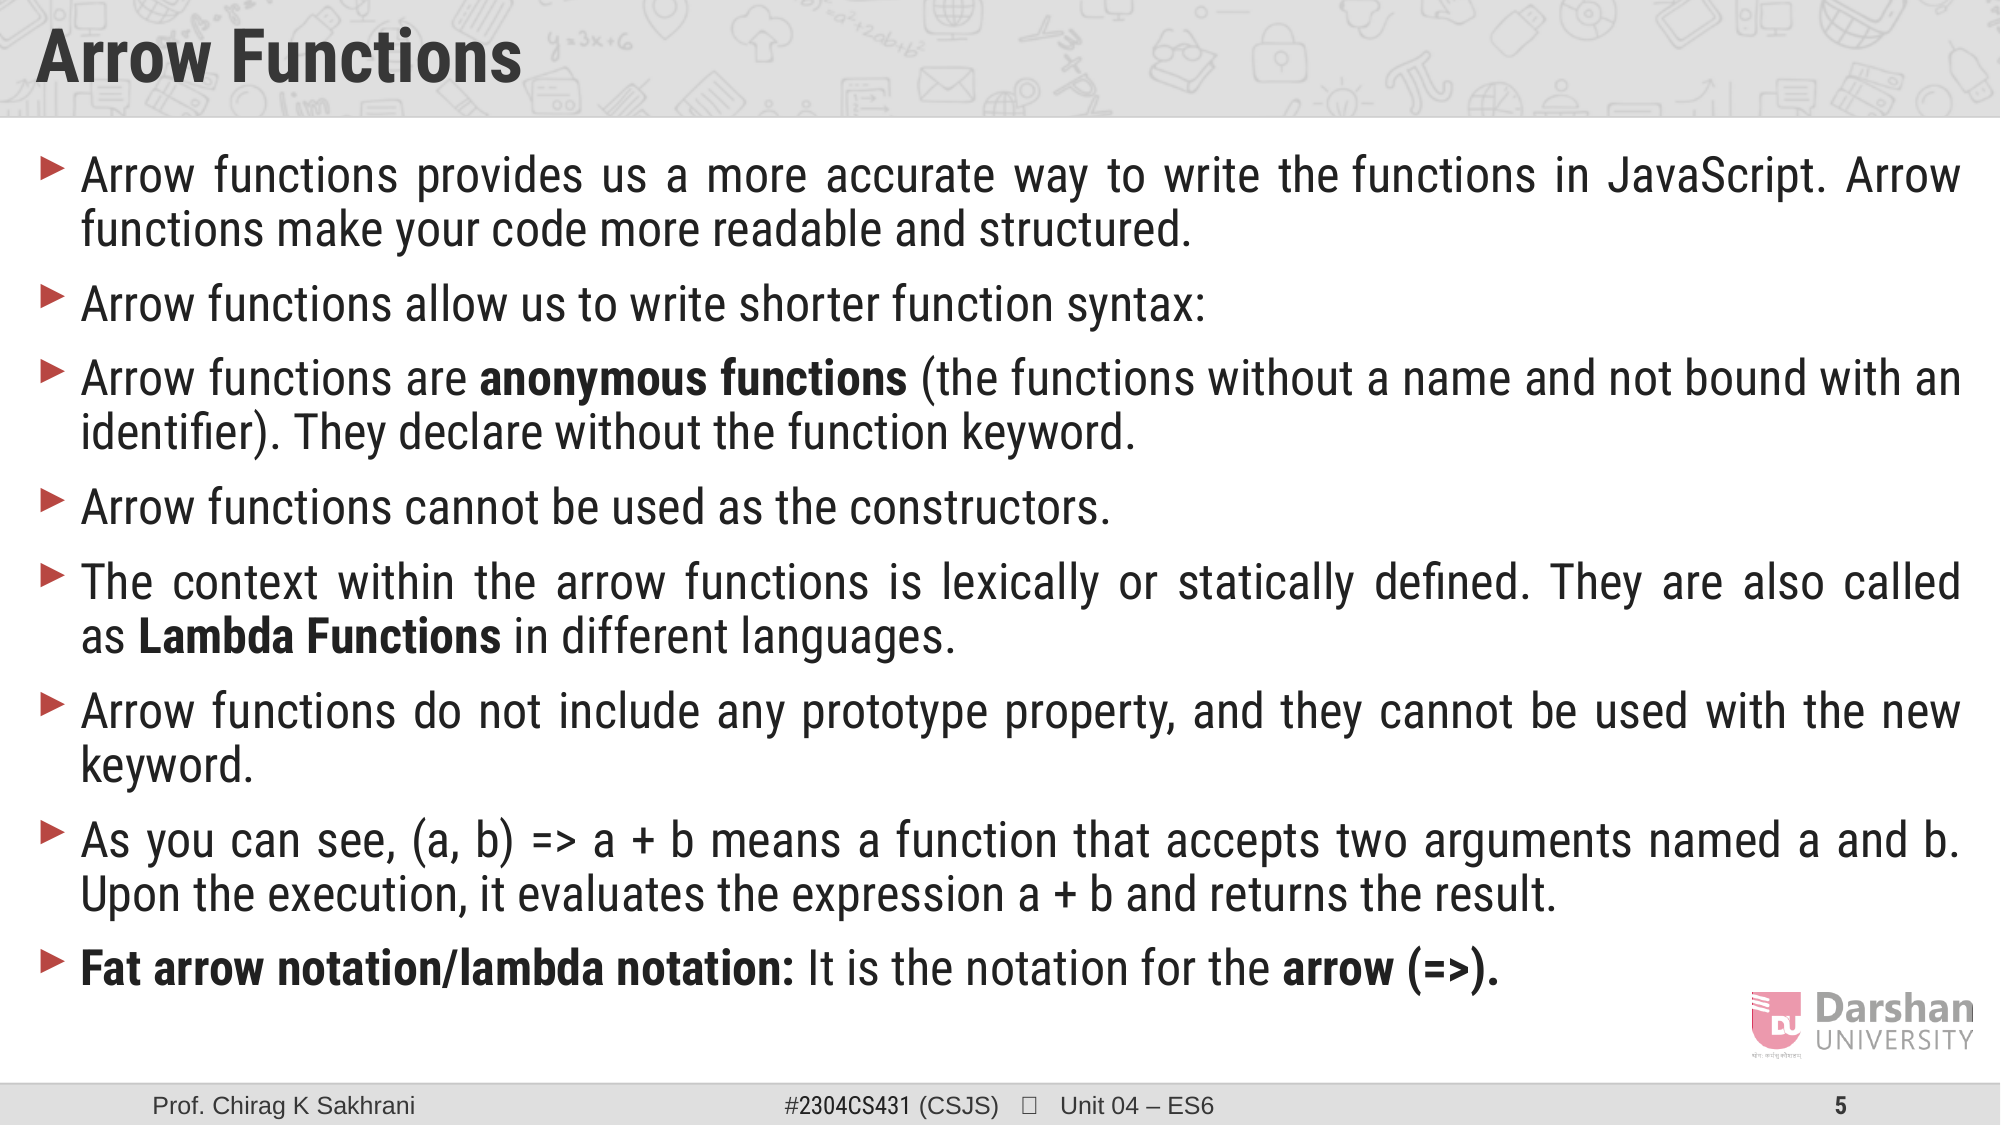

# Arrow Functions
Arrow functions provides us a more accurate way to write the functions in JavaScript. Arrow functions make your code more readable and structured.
Arrow functions allow us to write shorter function syntax:
Arrow functions are anonymous functions (the functions without a name and not bound with an identifier). They declare without the function keyword.
Arrow functions cannot be used as the constructors.
The context within the arrow functions is lexically or statically defined. They are also called as Lambda Functions in different languages.
Arrow functions do not include any prototype property, and they cannot be used with the new keyword.
As you can see, (a, b) => a + b means a function that accepts two arguments named a and b. Upon the execution, it evaluates the expression a + b and returns the result.
Fat arrow notation/lambda notation: It is the notation for the arrow (=>).